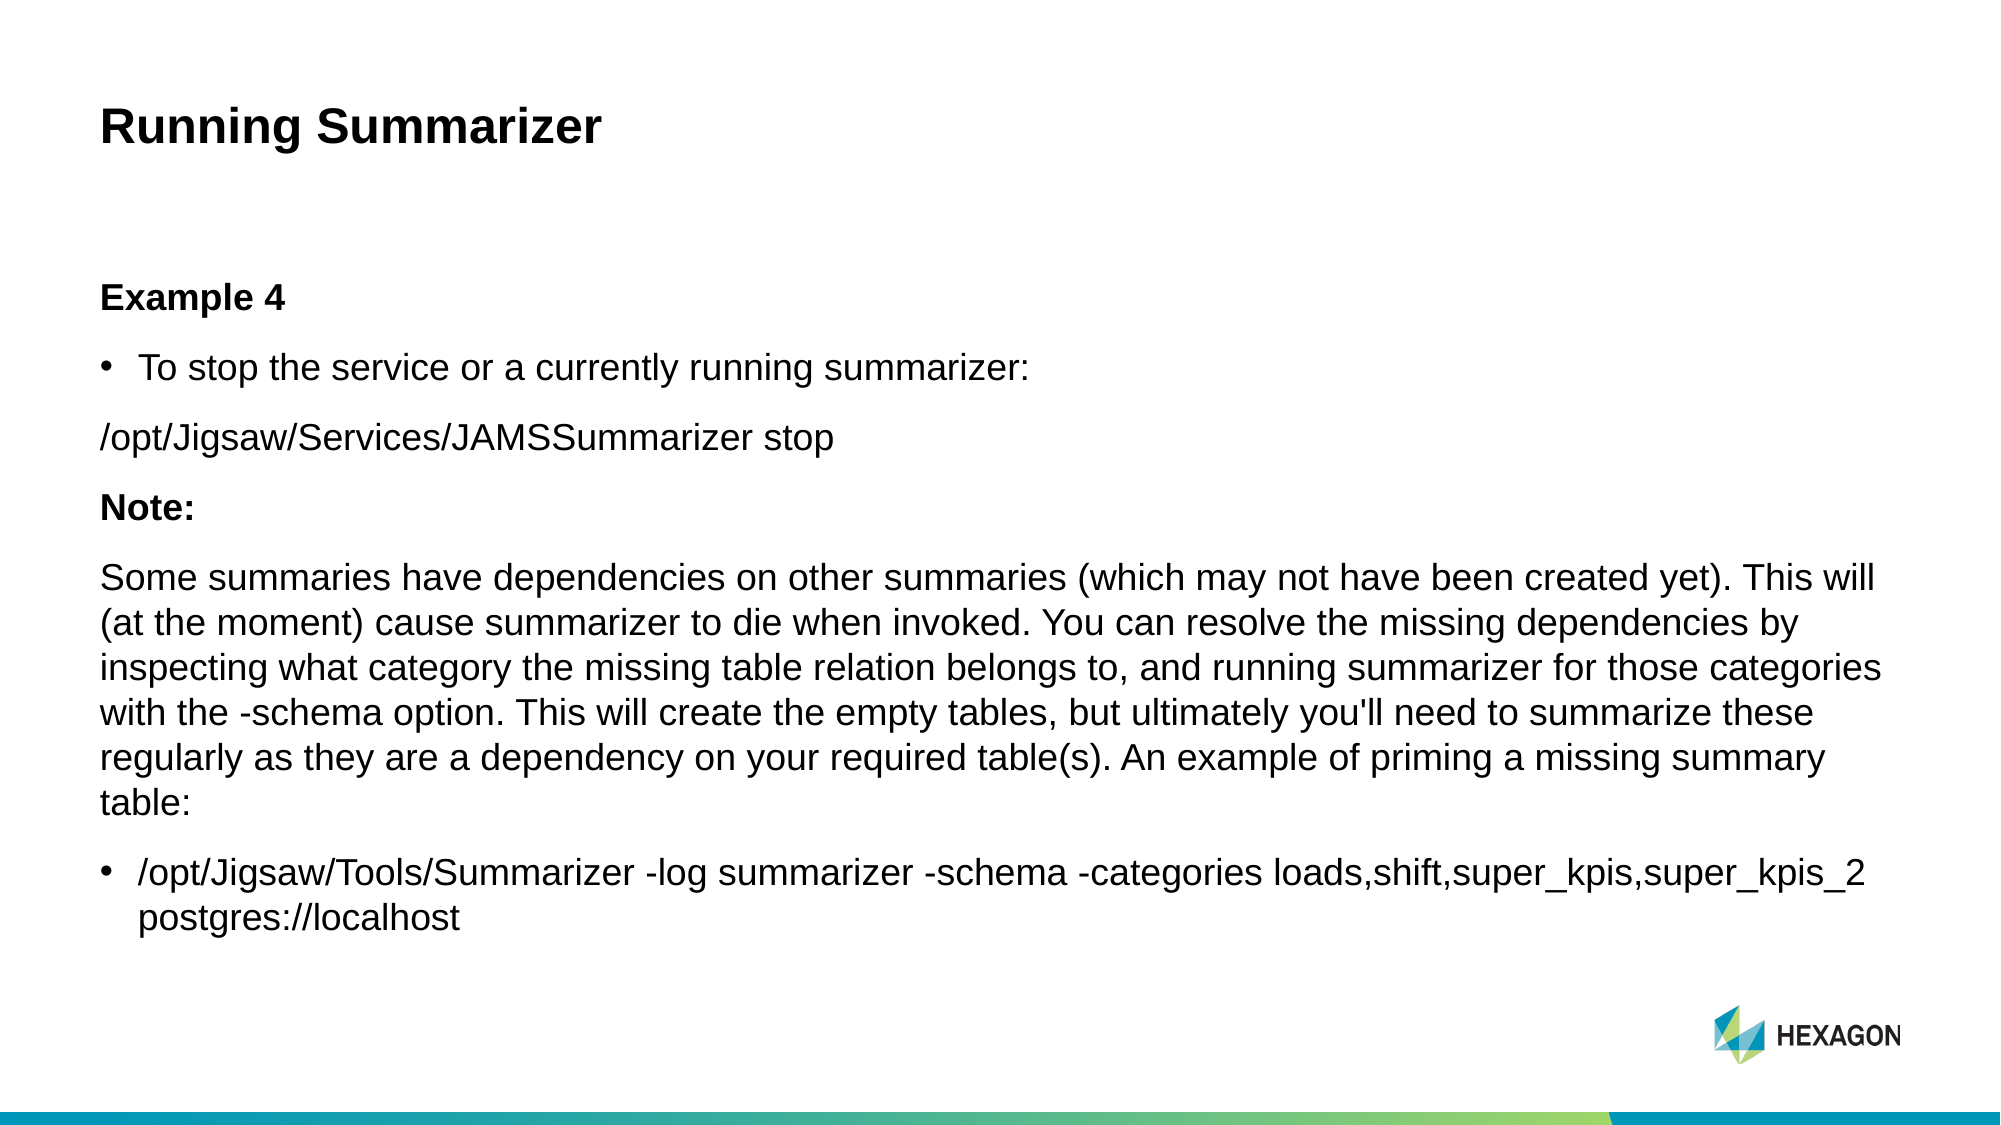

# Running Summarizer
Example 4
To stop the service or a currently running summarizer:
/opt/Jigsaw/Services/JAMSSummarizer stop
Note:
Some summaries have dependencies on other summaries (which may not have been created yet). This will (at the moment) cause summarizer to die when invoked. You can resolve the missing dependencies by inspecting what category the missing table relation belongs to, and running summarizer for those categories with the -schema option. This will create the empty tables, but ultimately you'll need to summarize these regularly as they are a dependency on your required table(s). An example of priming a missing summary table:
/opt/Jigsaw/Tools/Summarizer -log summarizer -schema -categories loads,shift,super_kpis,super_kpis_2 postgres://localhost